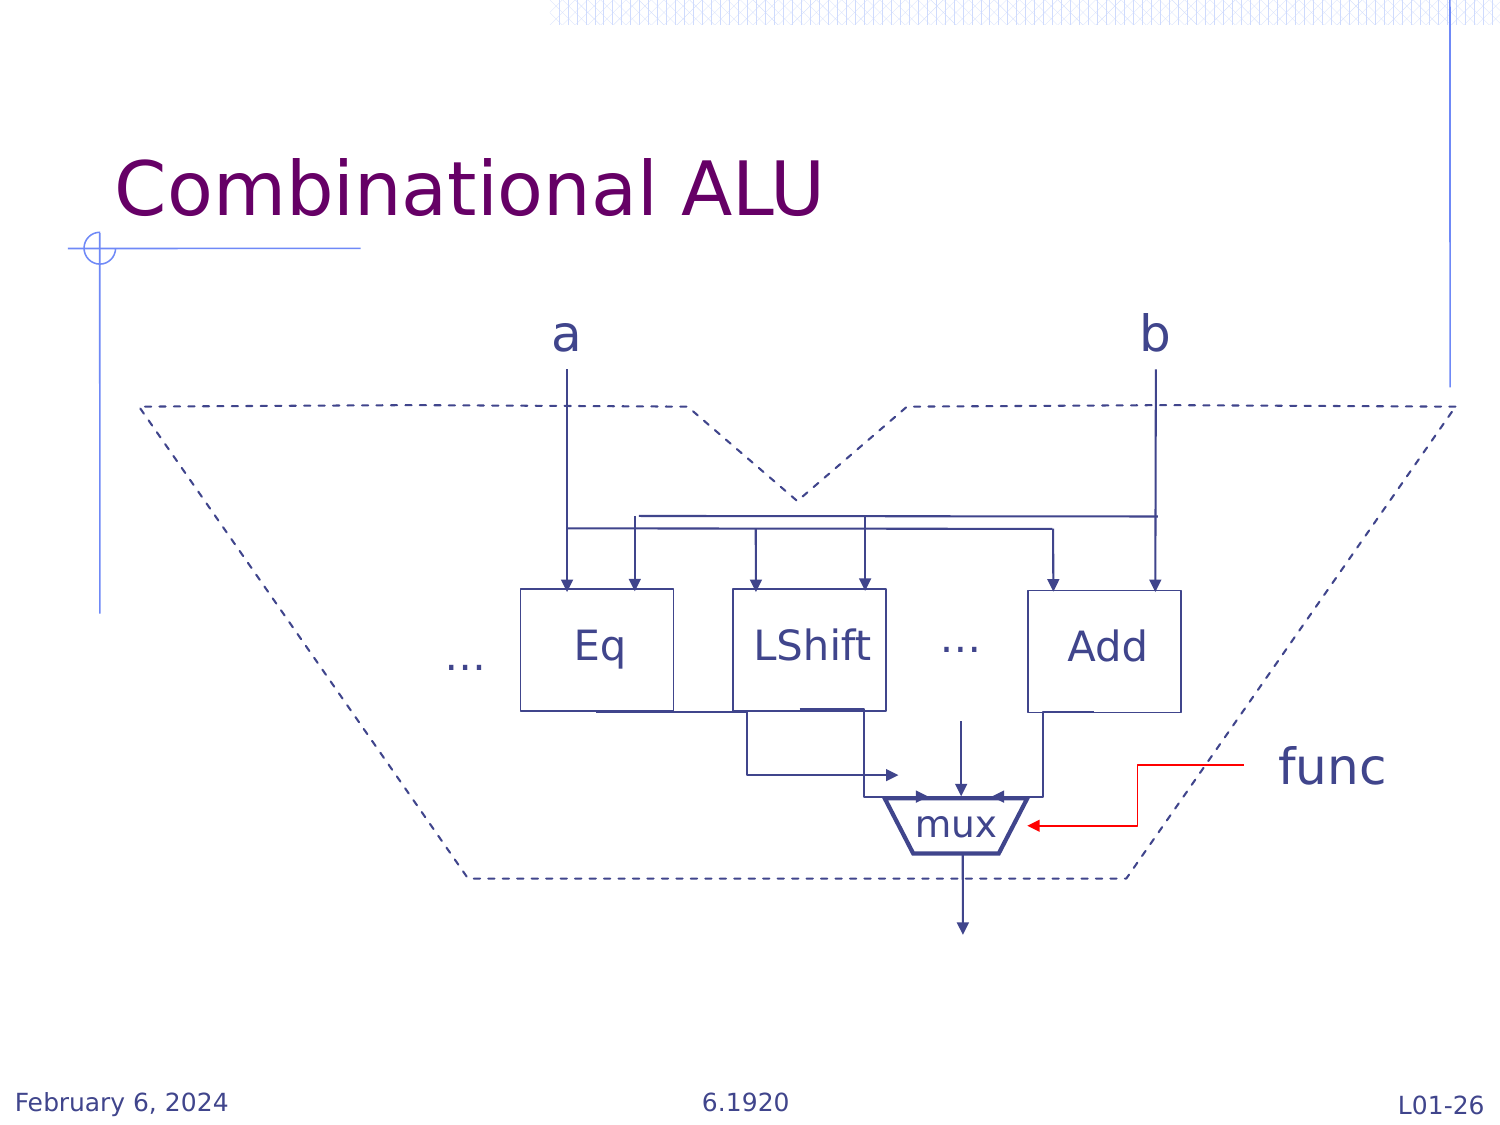

# Combinational ALU
a
b

Eq

LShift

Add
…
…
func
mux
February 6, 2024
6.1920
L01-26